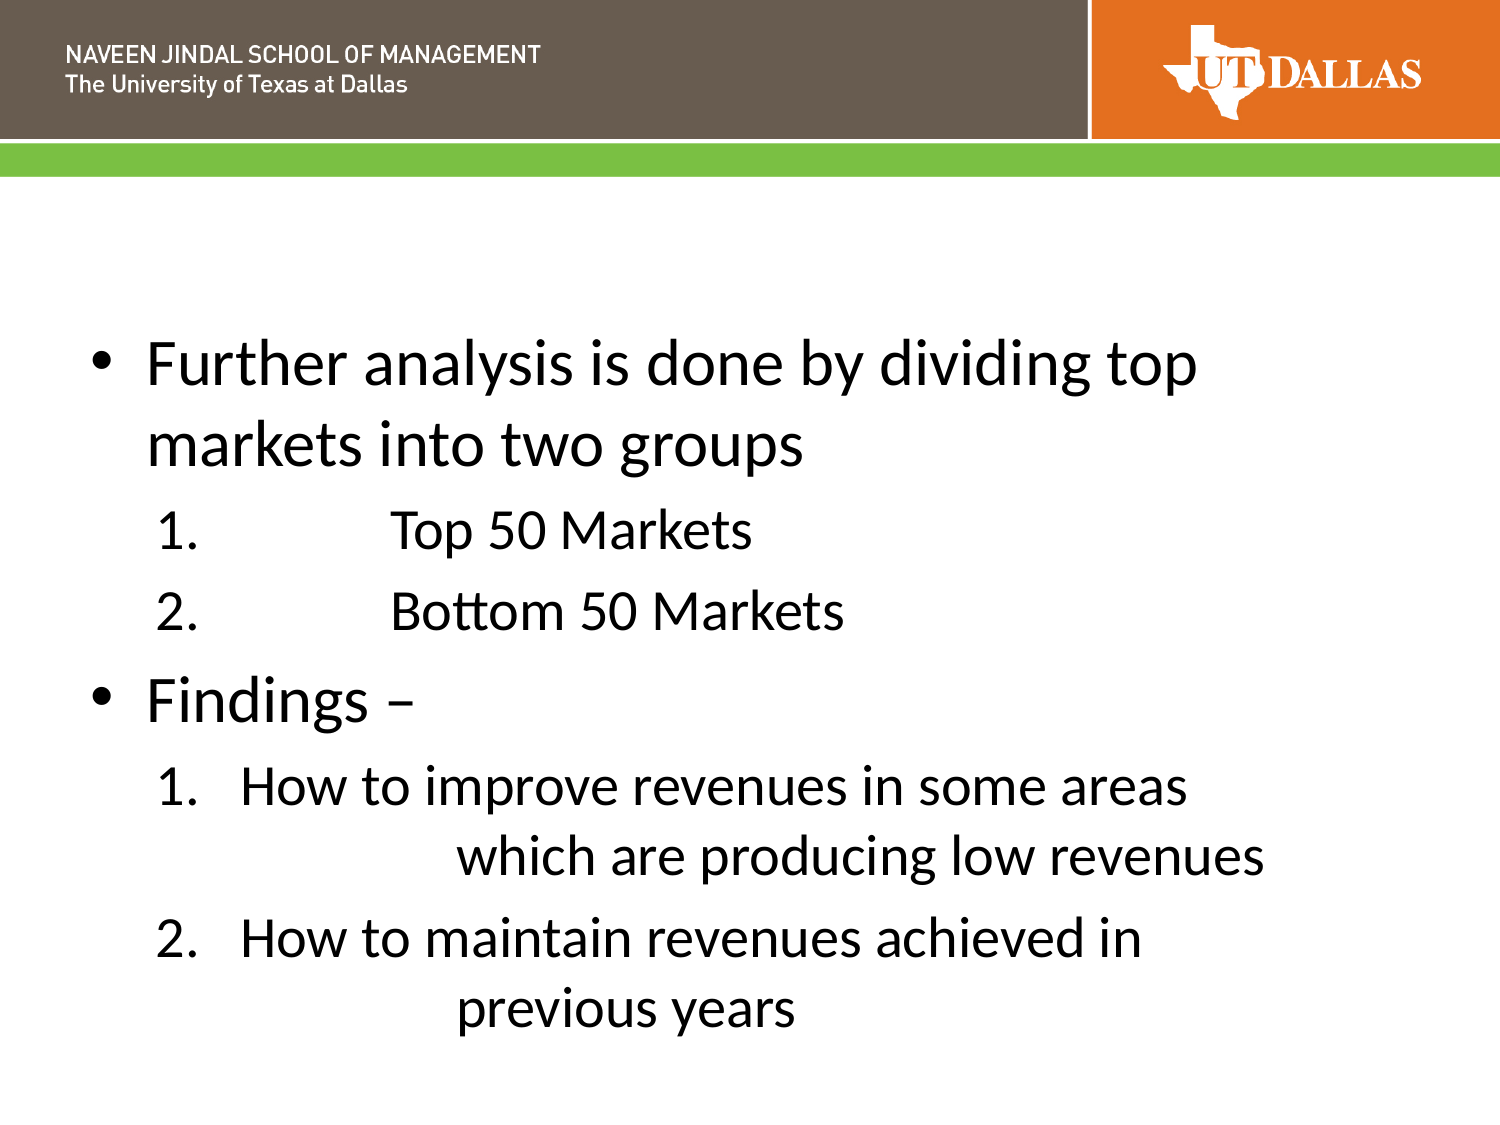

Further analysis is done by dividing top markets into two groups
	Top 50 Markets
	Bottom 50 Markets
Findings –
How to improve revenues in some areas 		     which are producing low revenues
How to maintain revenues achieved in 		     previous years